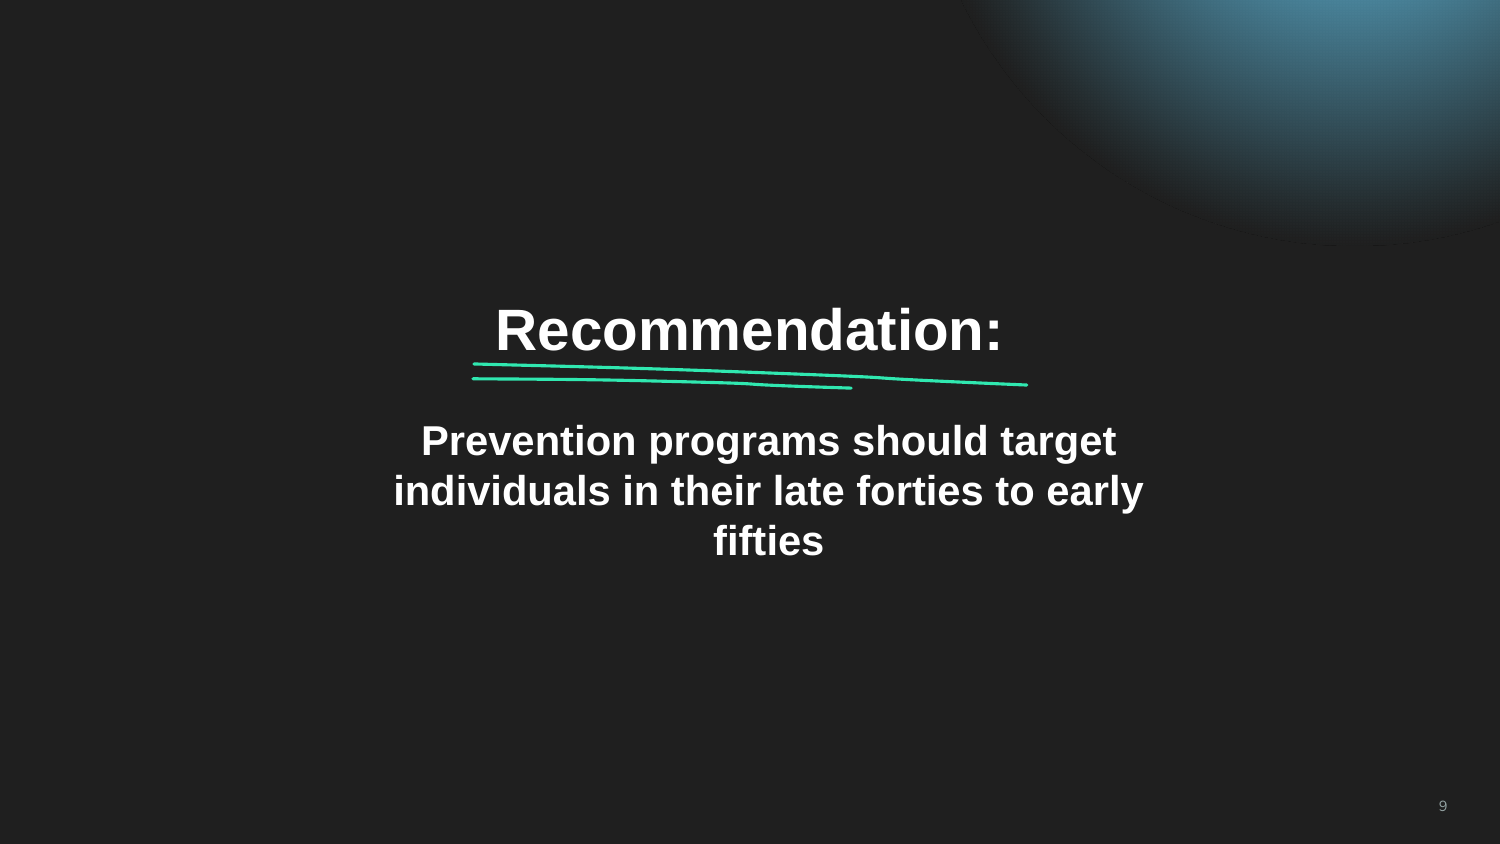

# Recommendation:

Prevention programs should target individuals in their late forties to early fifties